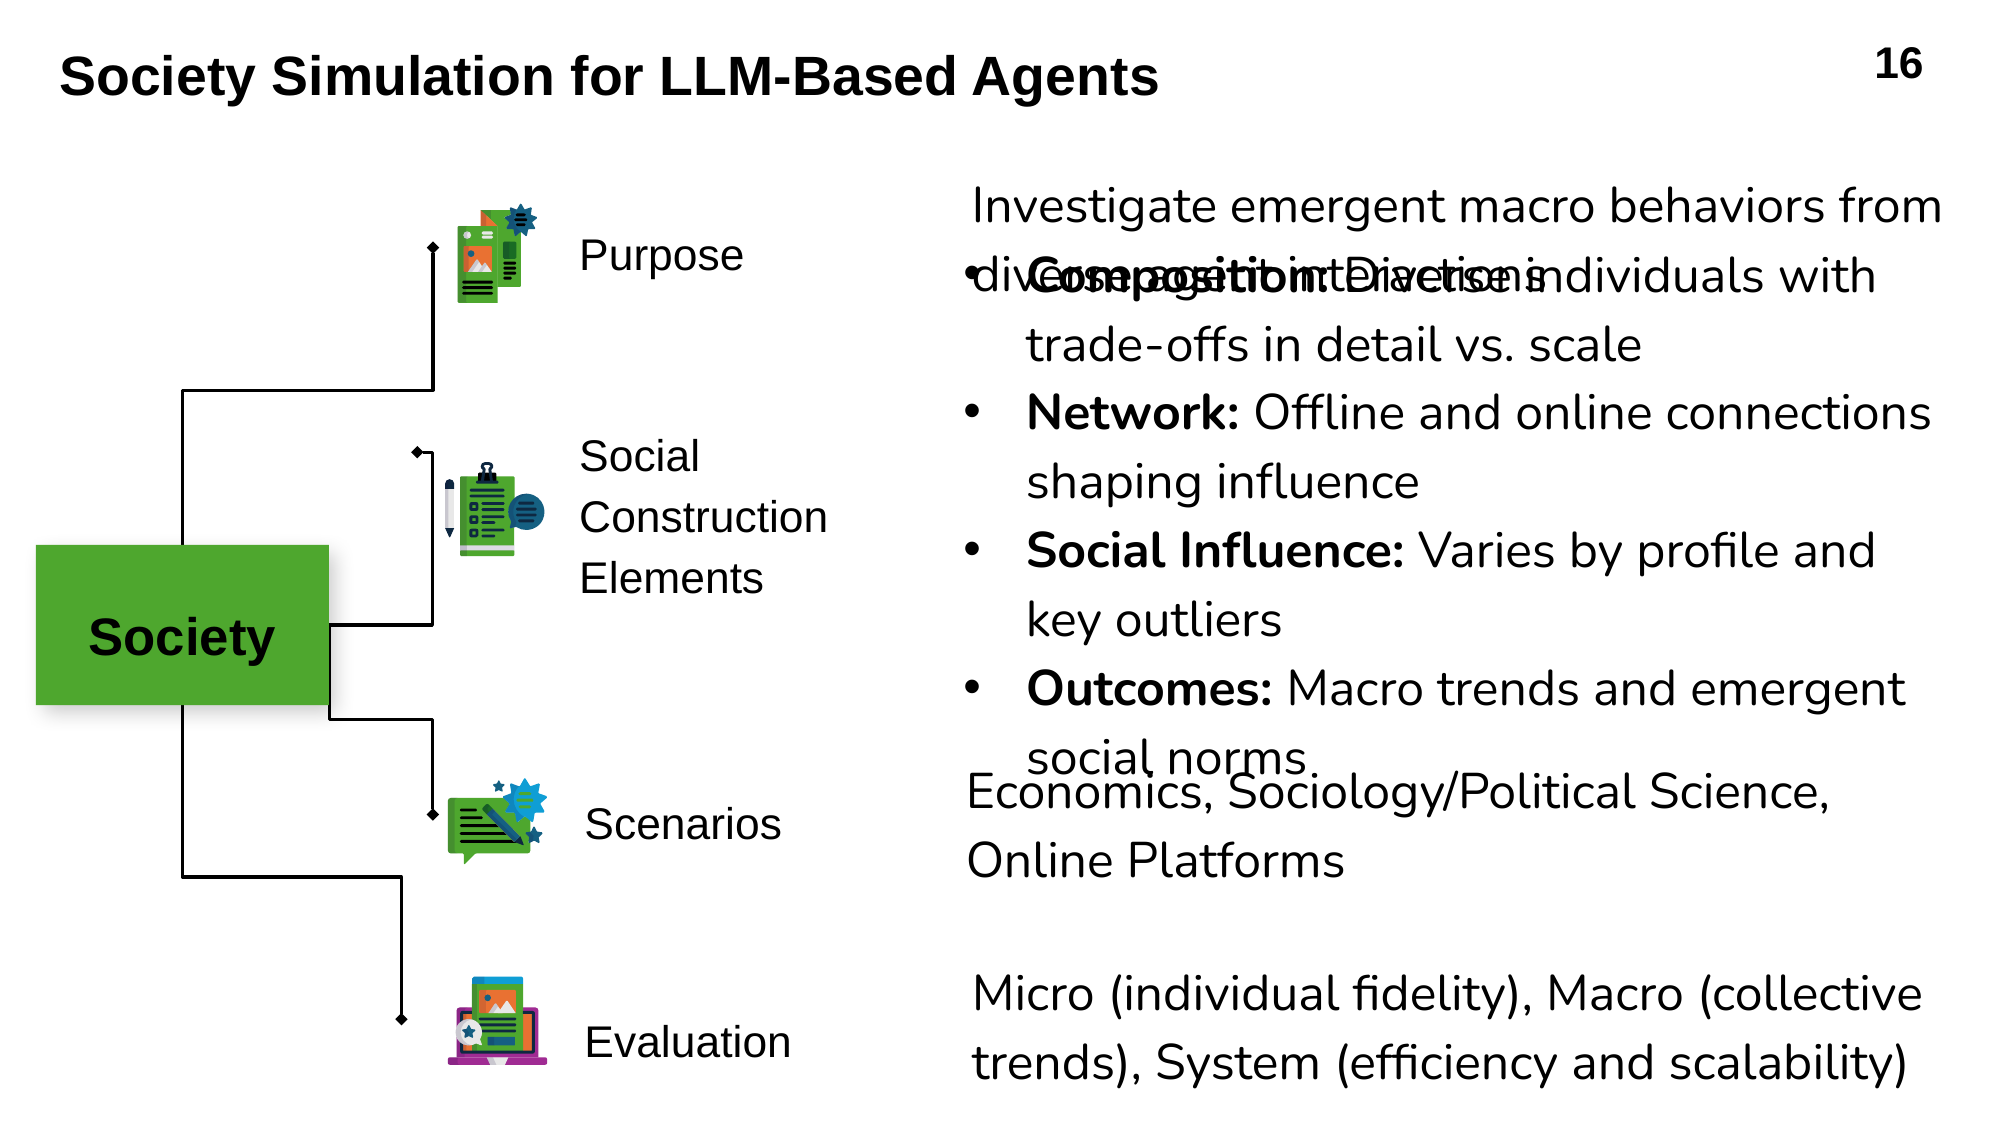

16
# Society Simulation for LLM-Based Agents
Purpose
Investigate emergent macro behaviors from diverse agent interactions

Composition: Diverse individuals with trade-offs in detail vs. scale
Network: Offline and online connections shaping influence
Social Influence: Varies by profile and key outliers
Outcomes: Macro trends and emergent social norms
Social Construction Elements

Society
Economics, Sociology/Political Science, Online Platforms
Scenarios

Micro (individual fidelity), Macro (collective trends), System (efficiency and scalability)

Evaluation